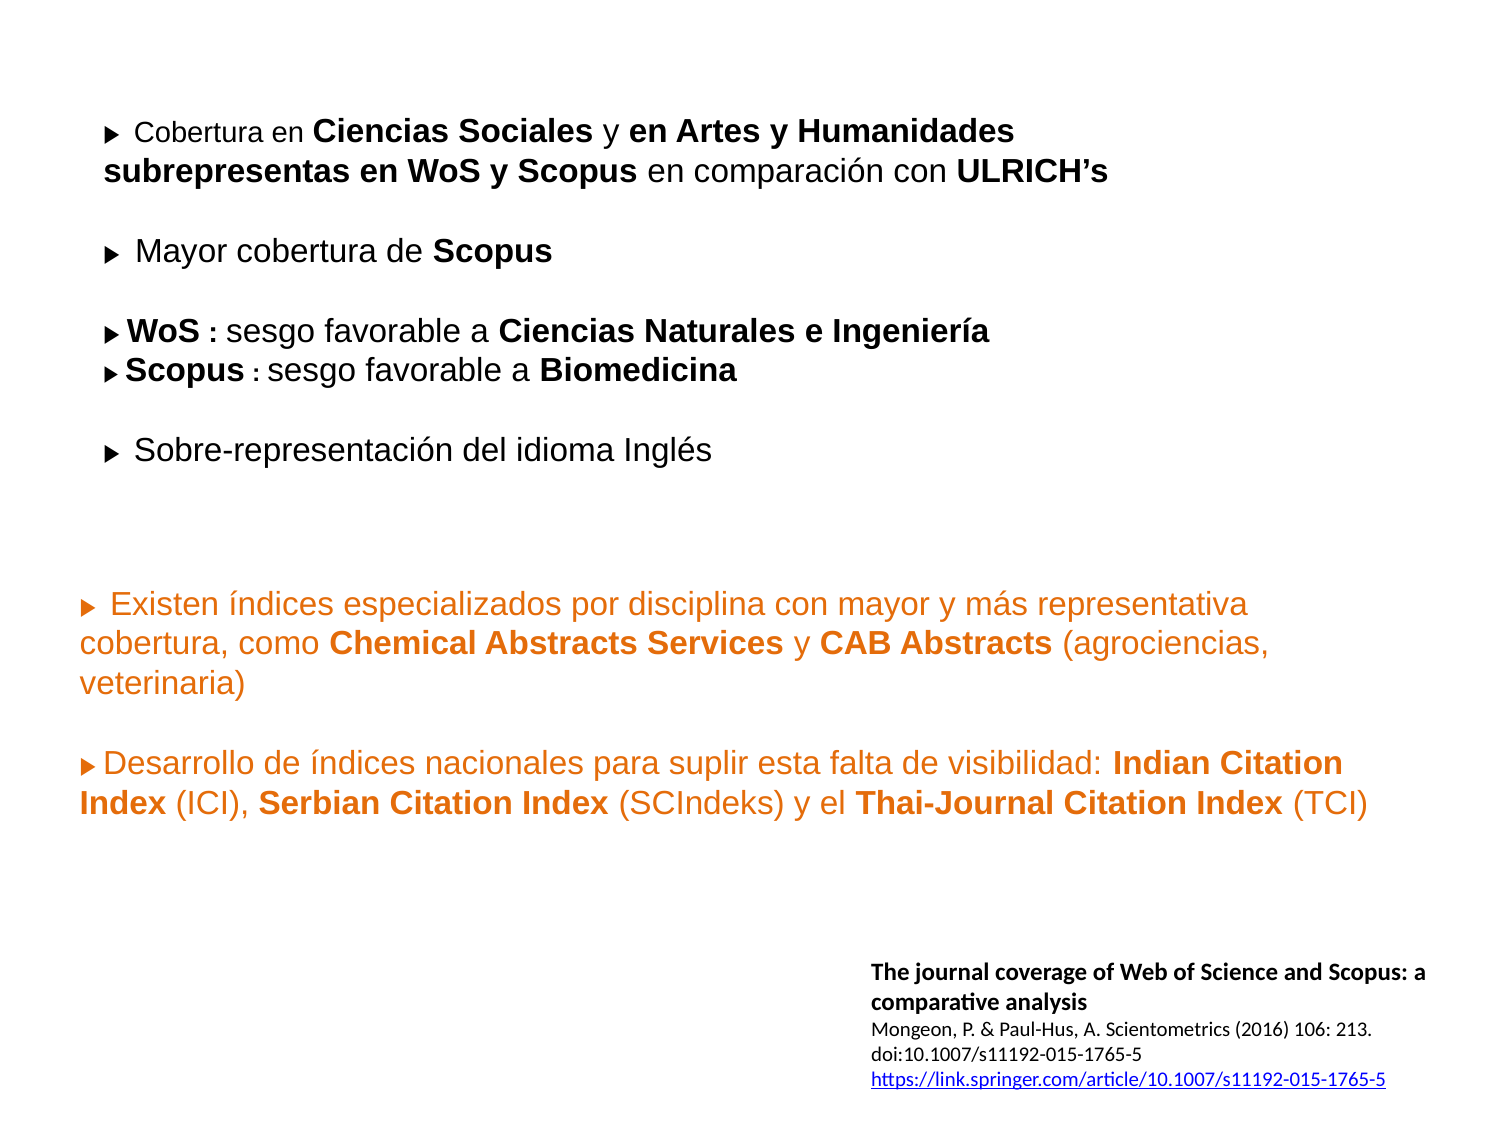

▶  Cobertura en Ciencias Sociales y en Artes y Humanidades subrepresentas en WoS y Scopus en comparación con ULRICH’s

▶  Mayor cobertura de Scopus

▶ WoS : sesgo favorable a Ciencias Naturales e Ingeniería
▶ Scopus : sesgo favorable a Biomedicina

▶  Sobre-representación del idioma Inglés

▶  Existen índices especializados por disciplina con mayor y más representativa cobertura, como Chemical Abstracts Services y CAB Abstracts (agrociencias, veterinaria)

▶ Desarrollo de índices nacionales para suplir esta falta de visibilidad: Indian Citation Index (ICI), Serbian Citation Index (SCIndeks) y el Thai-Journal Citation Index (TCI)
The journal coverage of Web of Science and Scopus: a comparative analysis
Mongeon, P. & Paul-Hus, A. Scientometrics (2016) 106: 213. doi:10.1007/s11192-015-1765-5
https://link.springer.com/article/10.1007/s11192-015-1765-5